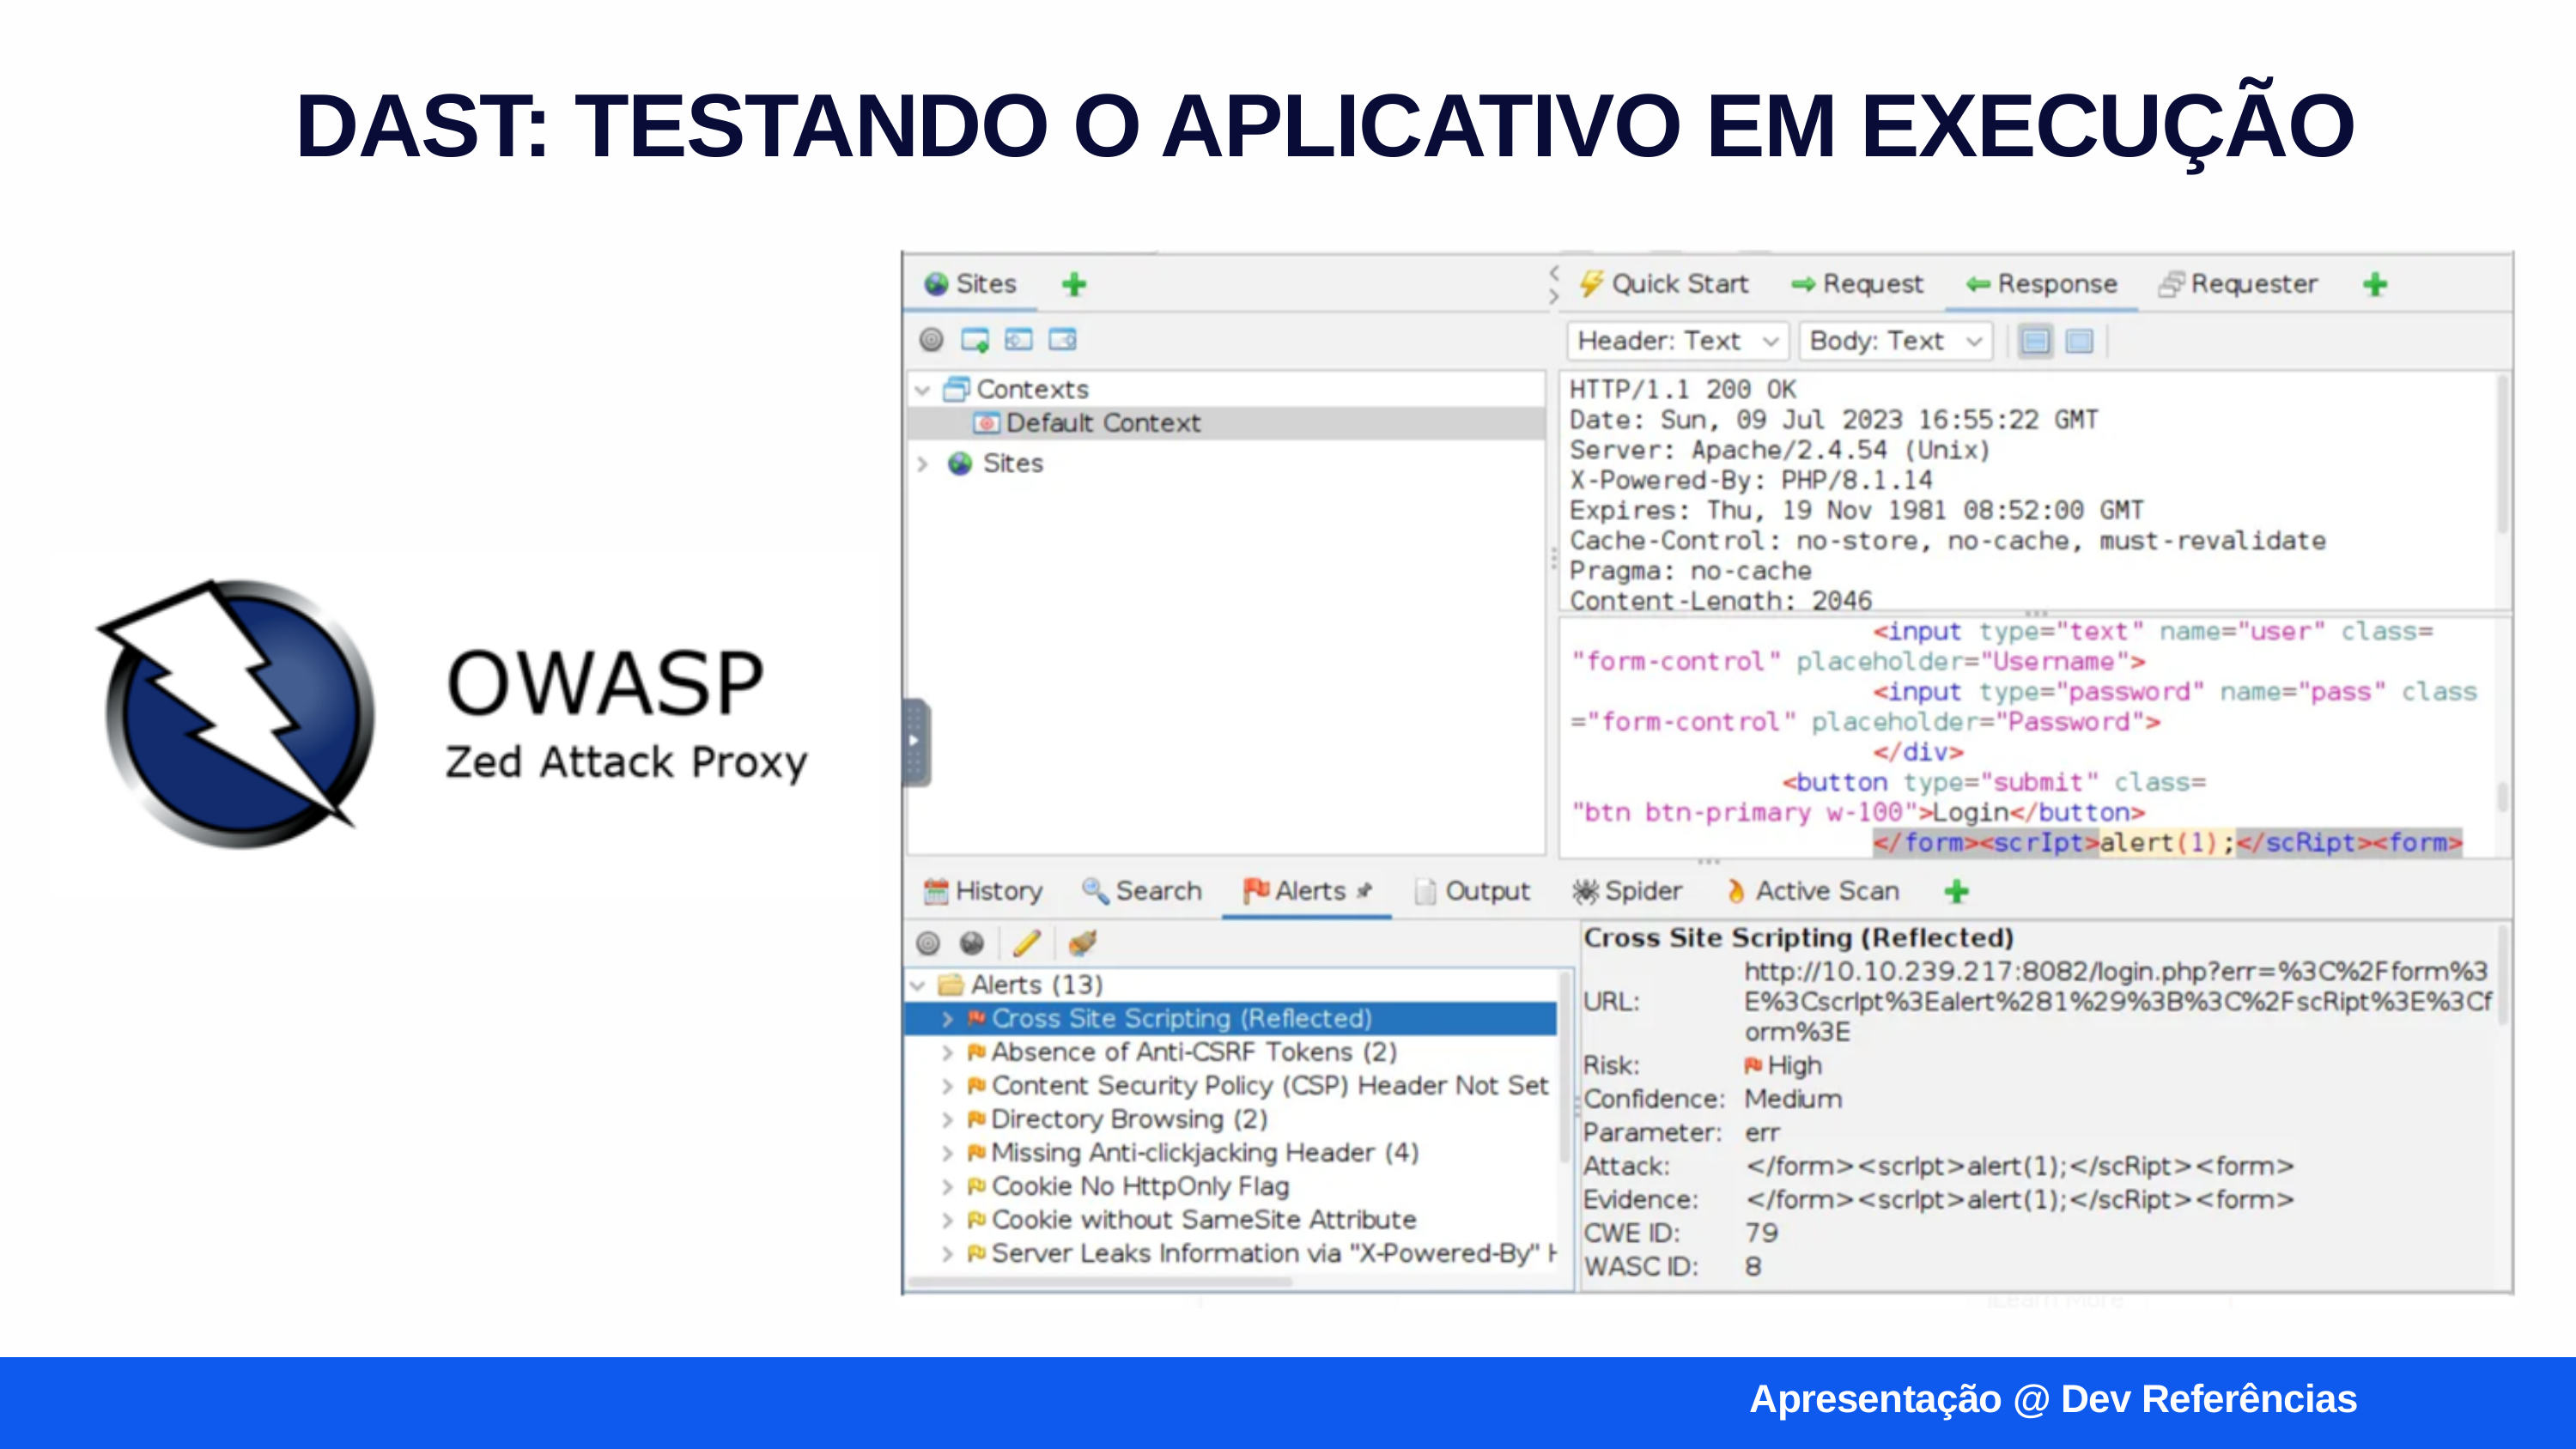

DAST: TESTANDO O APLICATIVO EM EXECUÇÃO

Apresentação @ Dev Referências